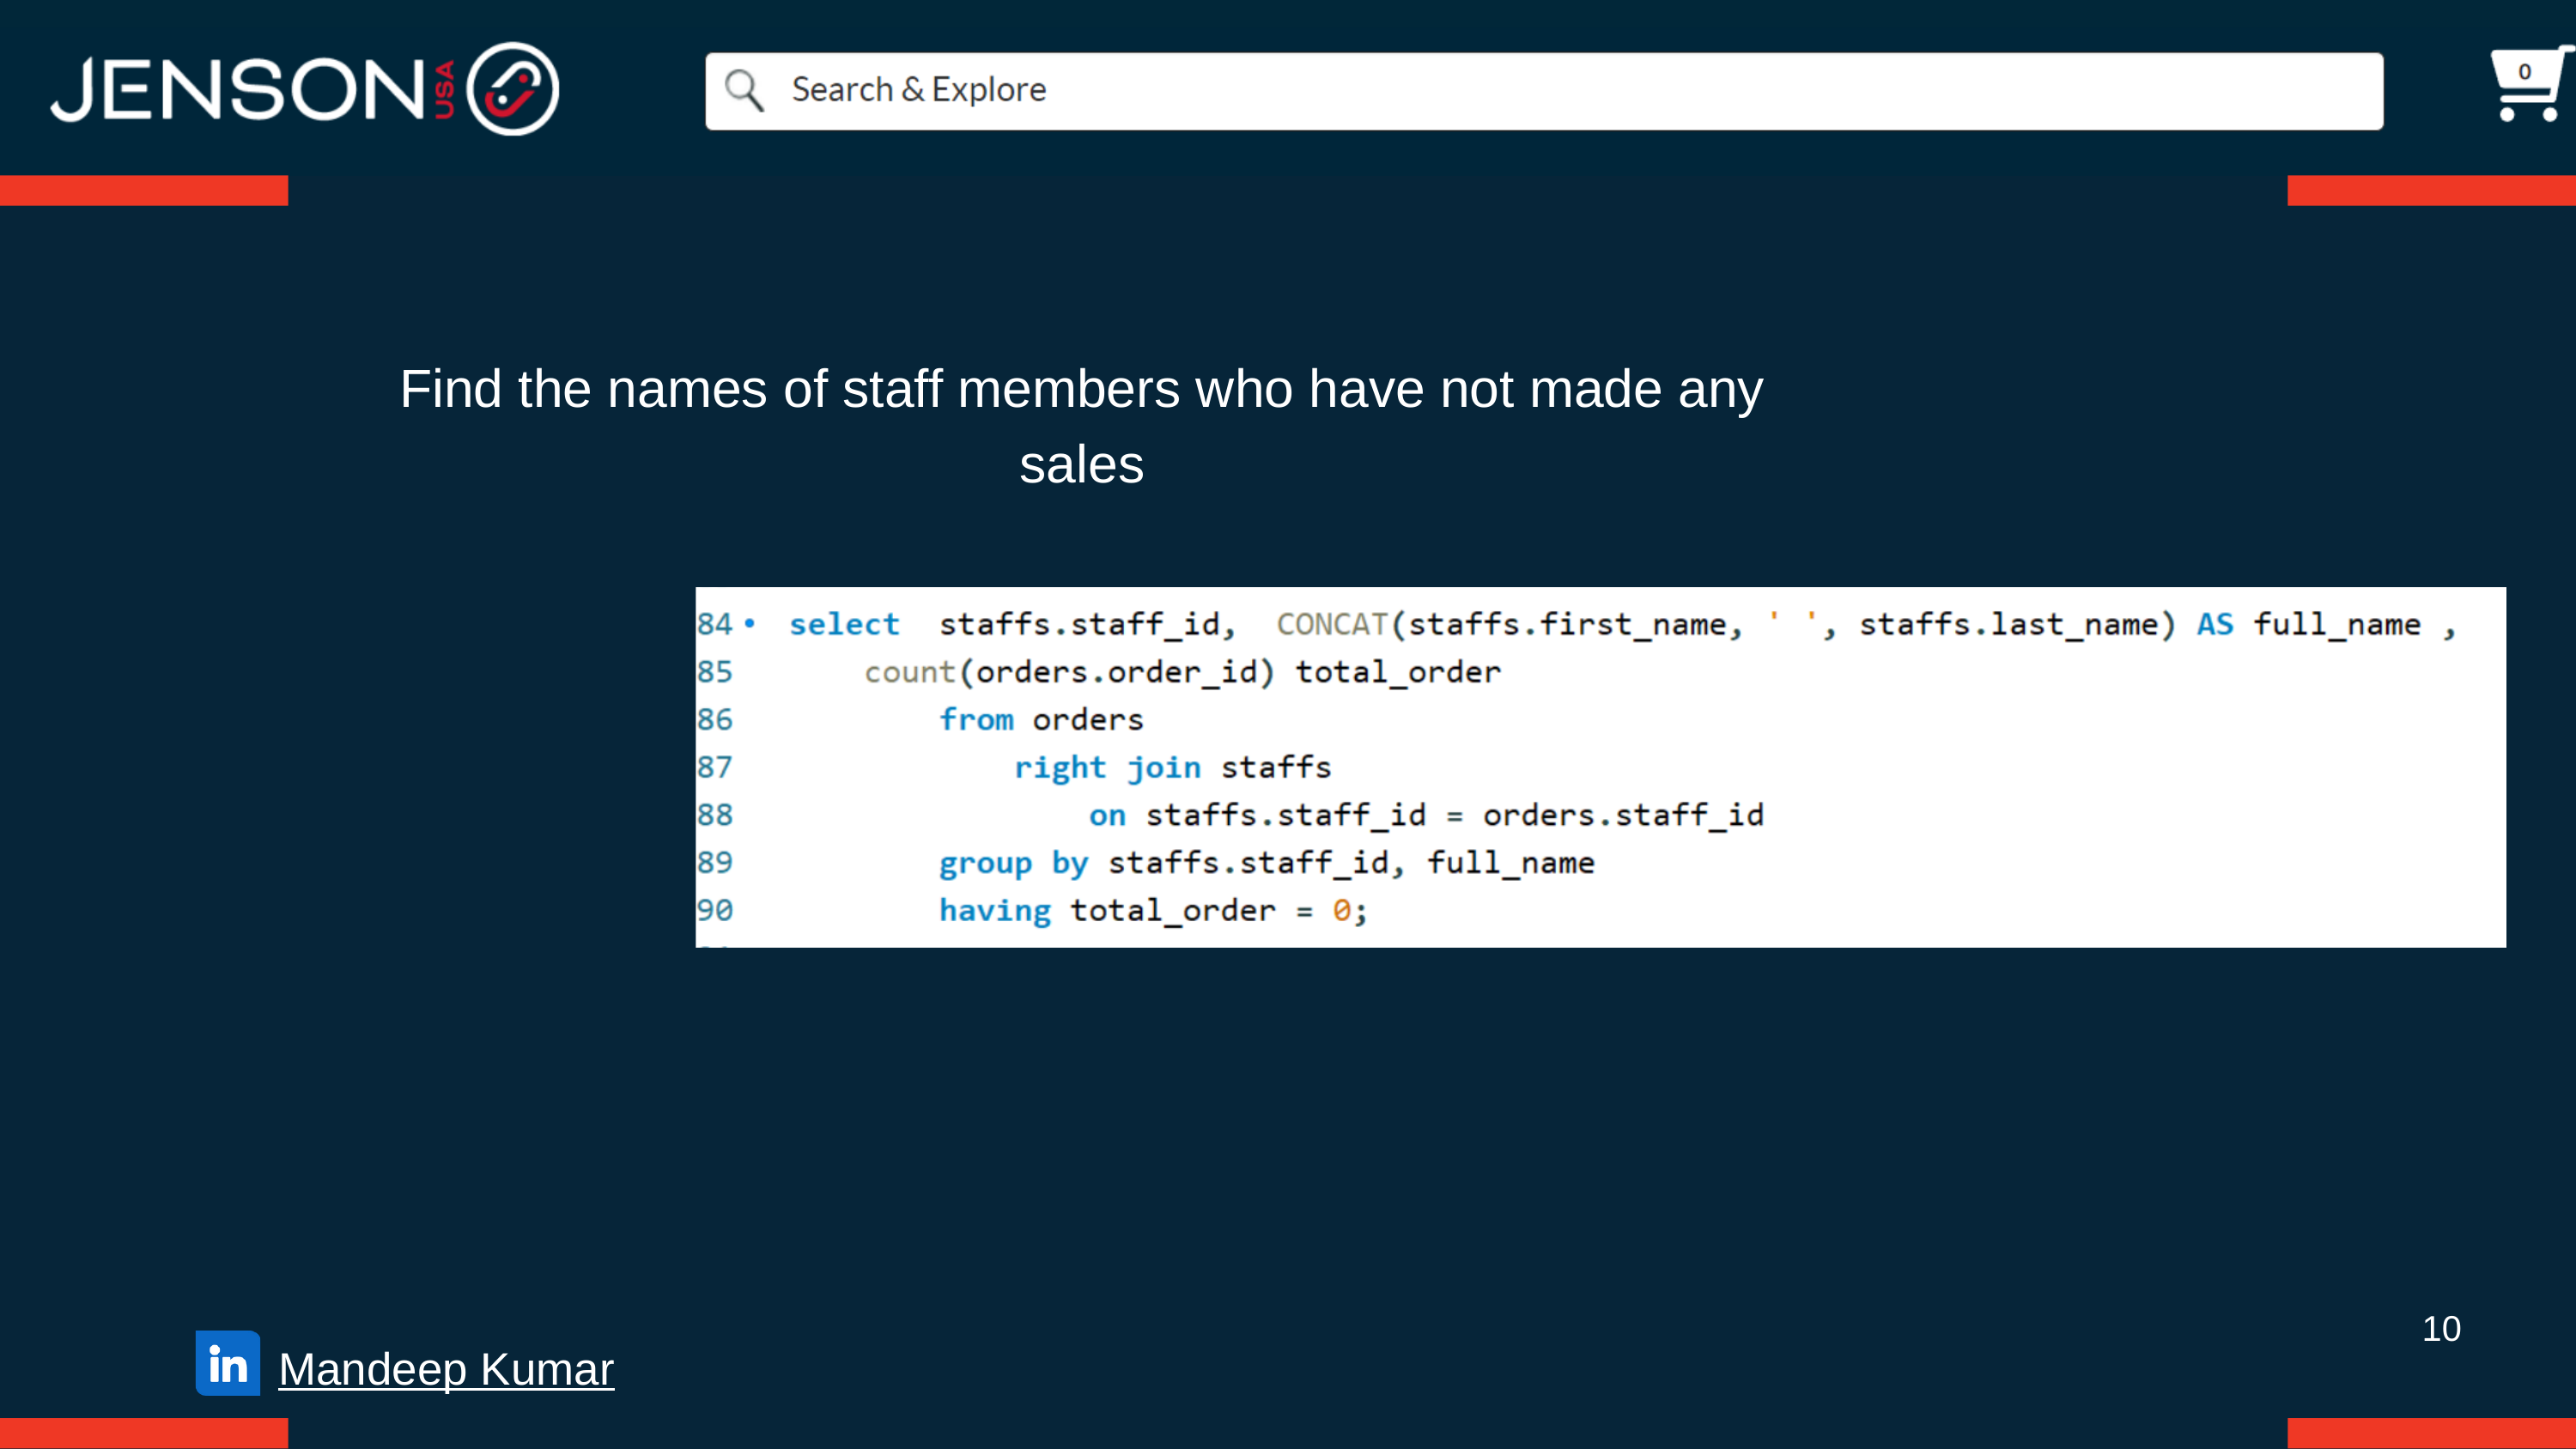

Find the names of staff members who have not made any sales

10

Mandeep Kumar